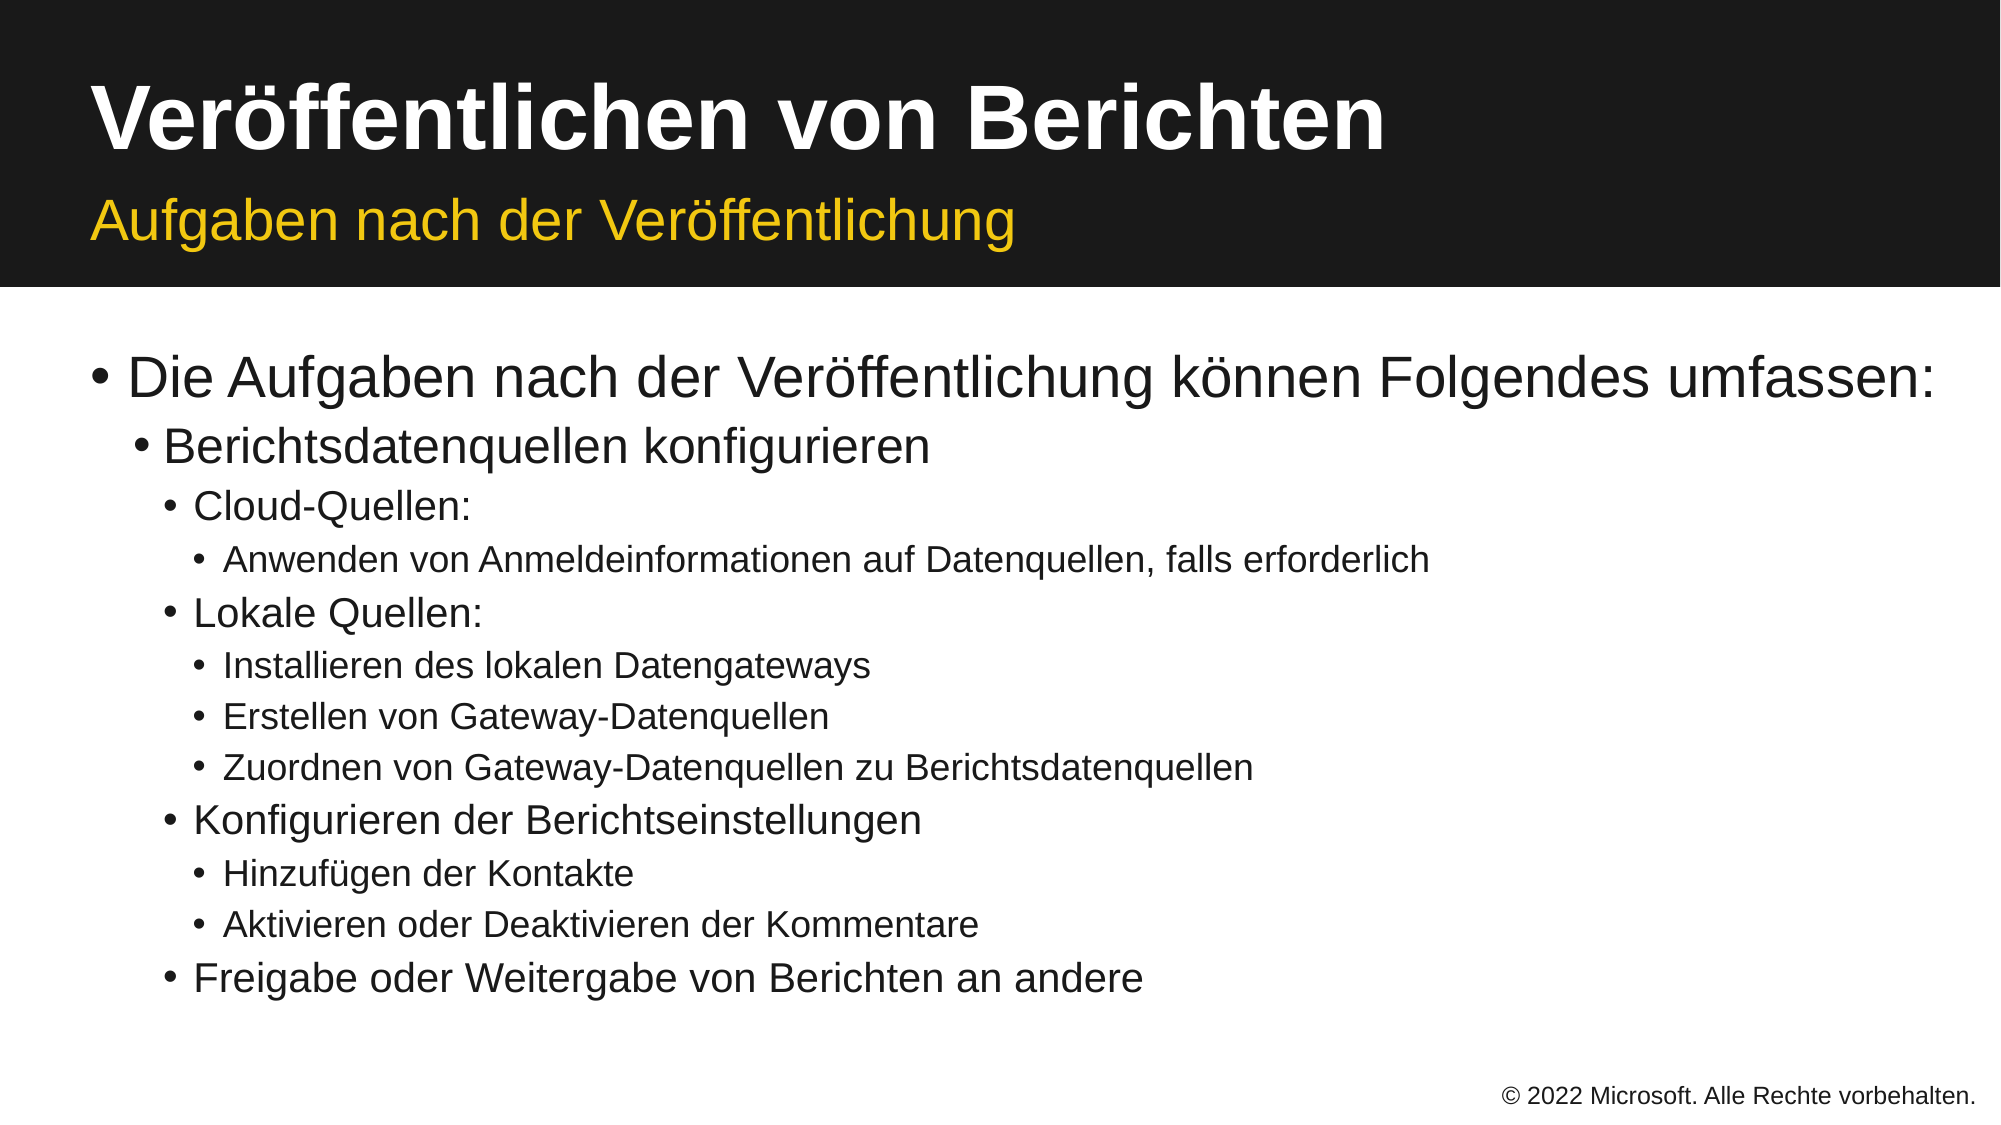

# Veröffentlichen von Berichten
Aufgaben nach der Veröffentlichung
Die Aufgaben nach der Veröffentlichung können Folgendes umfassen:
Berichtsdatenquellen konfigurieren
Cloud-Quellen:
Anwenden von Anmeldeinformationen auf Datenquellen, falls erforderlich
Lokale Quellen:
Installieren des lokalen Datengateways
Erstellen von Gateway-Datenquellen
Zuordnen von Gateway-Datenquellen zu Berichtsdatenquellen
Konfigurieren der Berichtseinstellungen
Hinzufügen der Kontakte
Aktivieren oder Deaktivieren der Kommentare
Freigabe oder Weitergabe von Berichten an andere

© 2022 Microsoft. Alle Rechte vorbehalten.